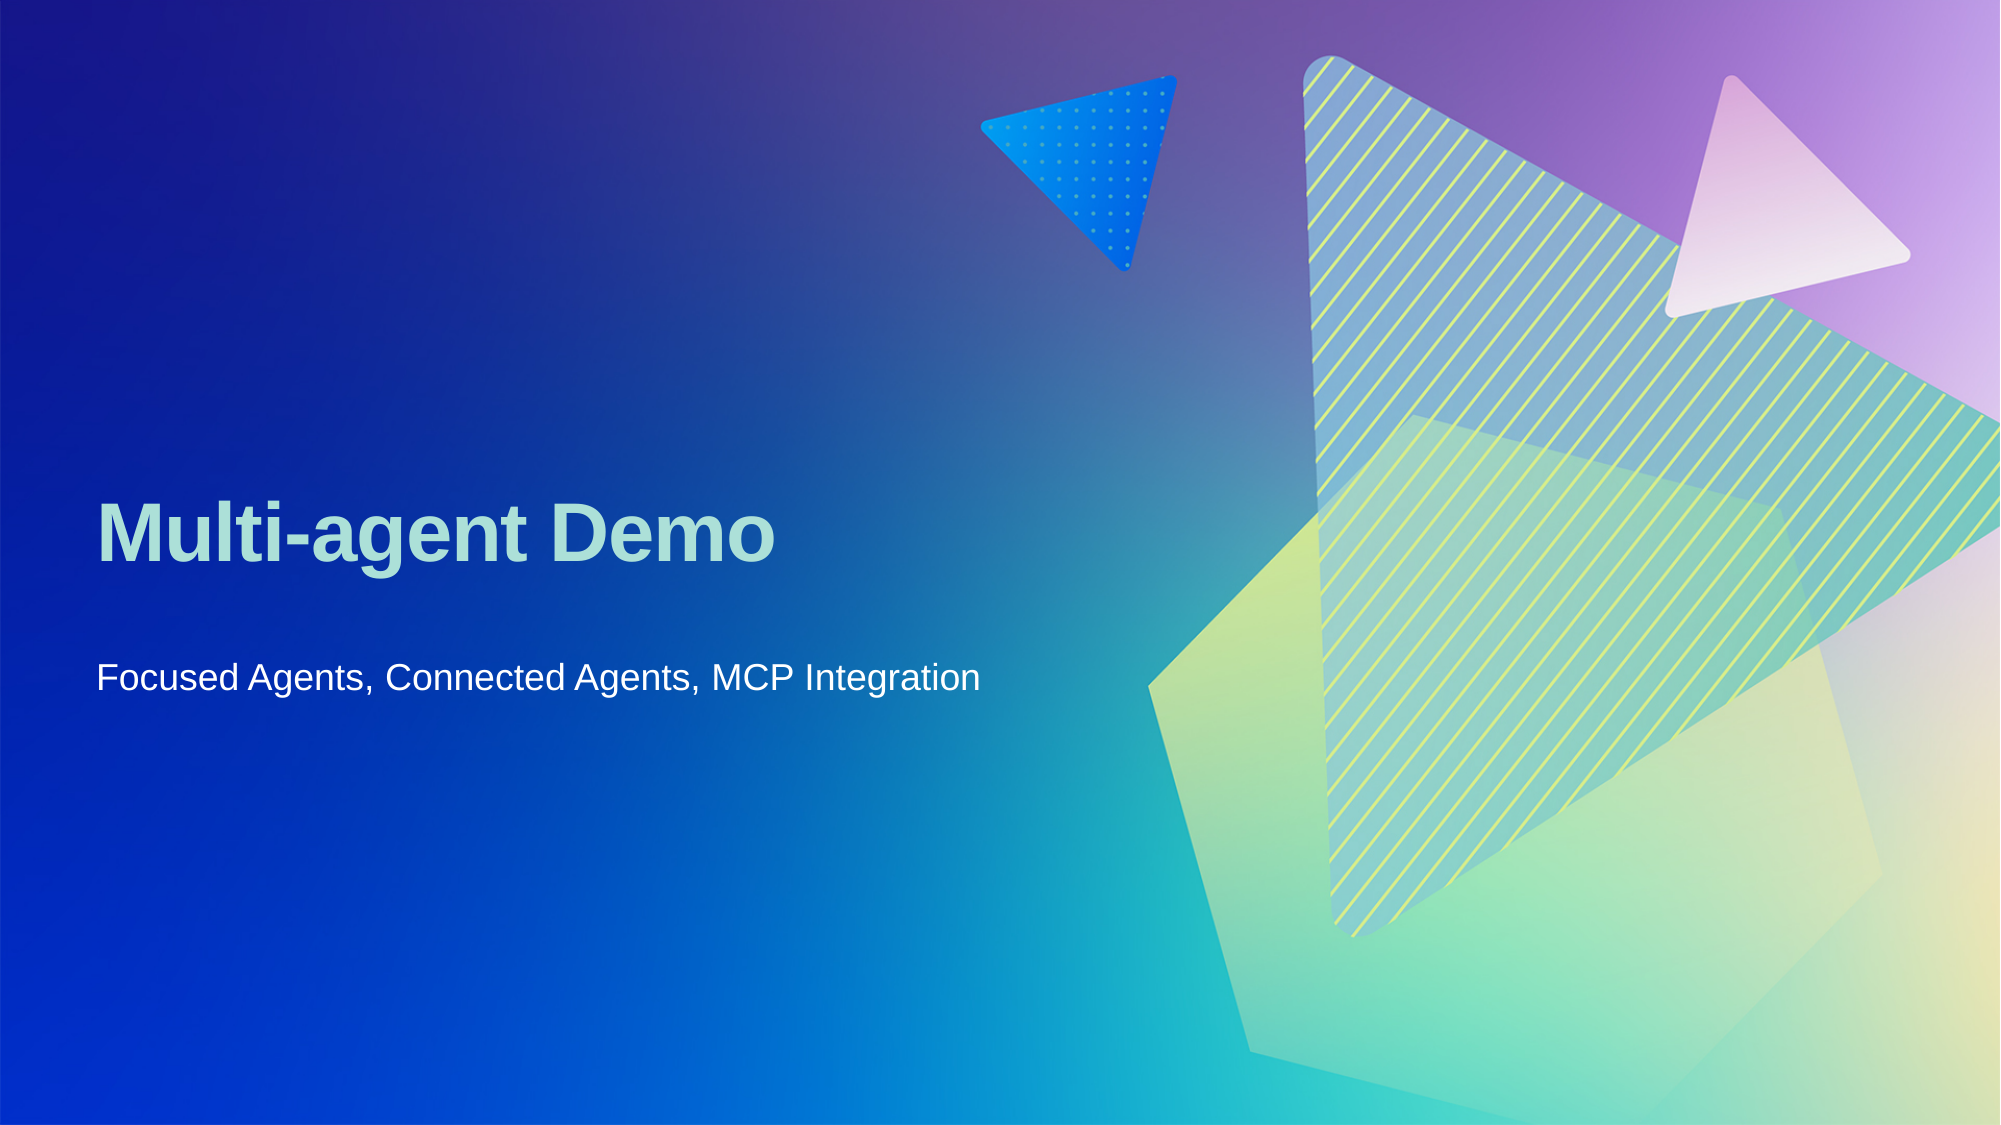

# Multi-agent Demo
Focused Agents, Connected Agents, MCP Integration